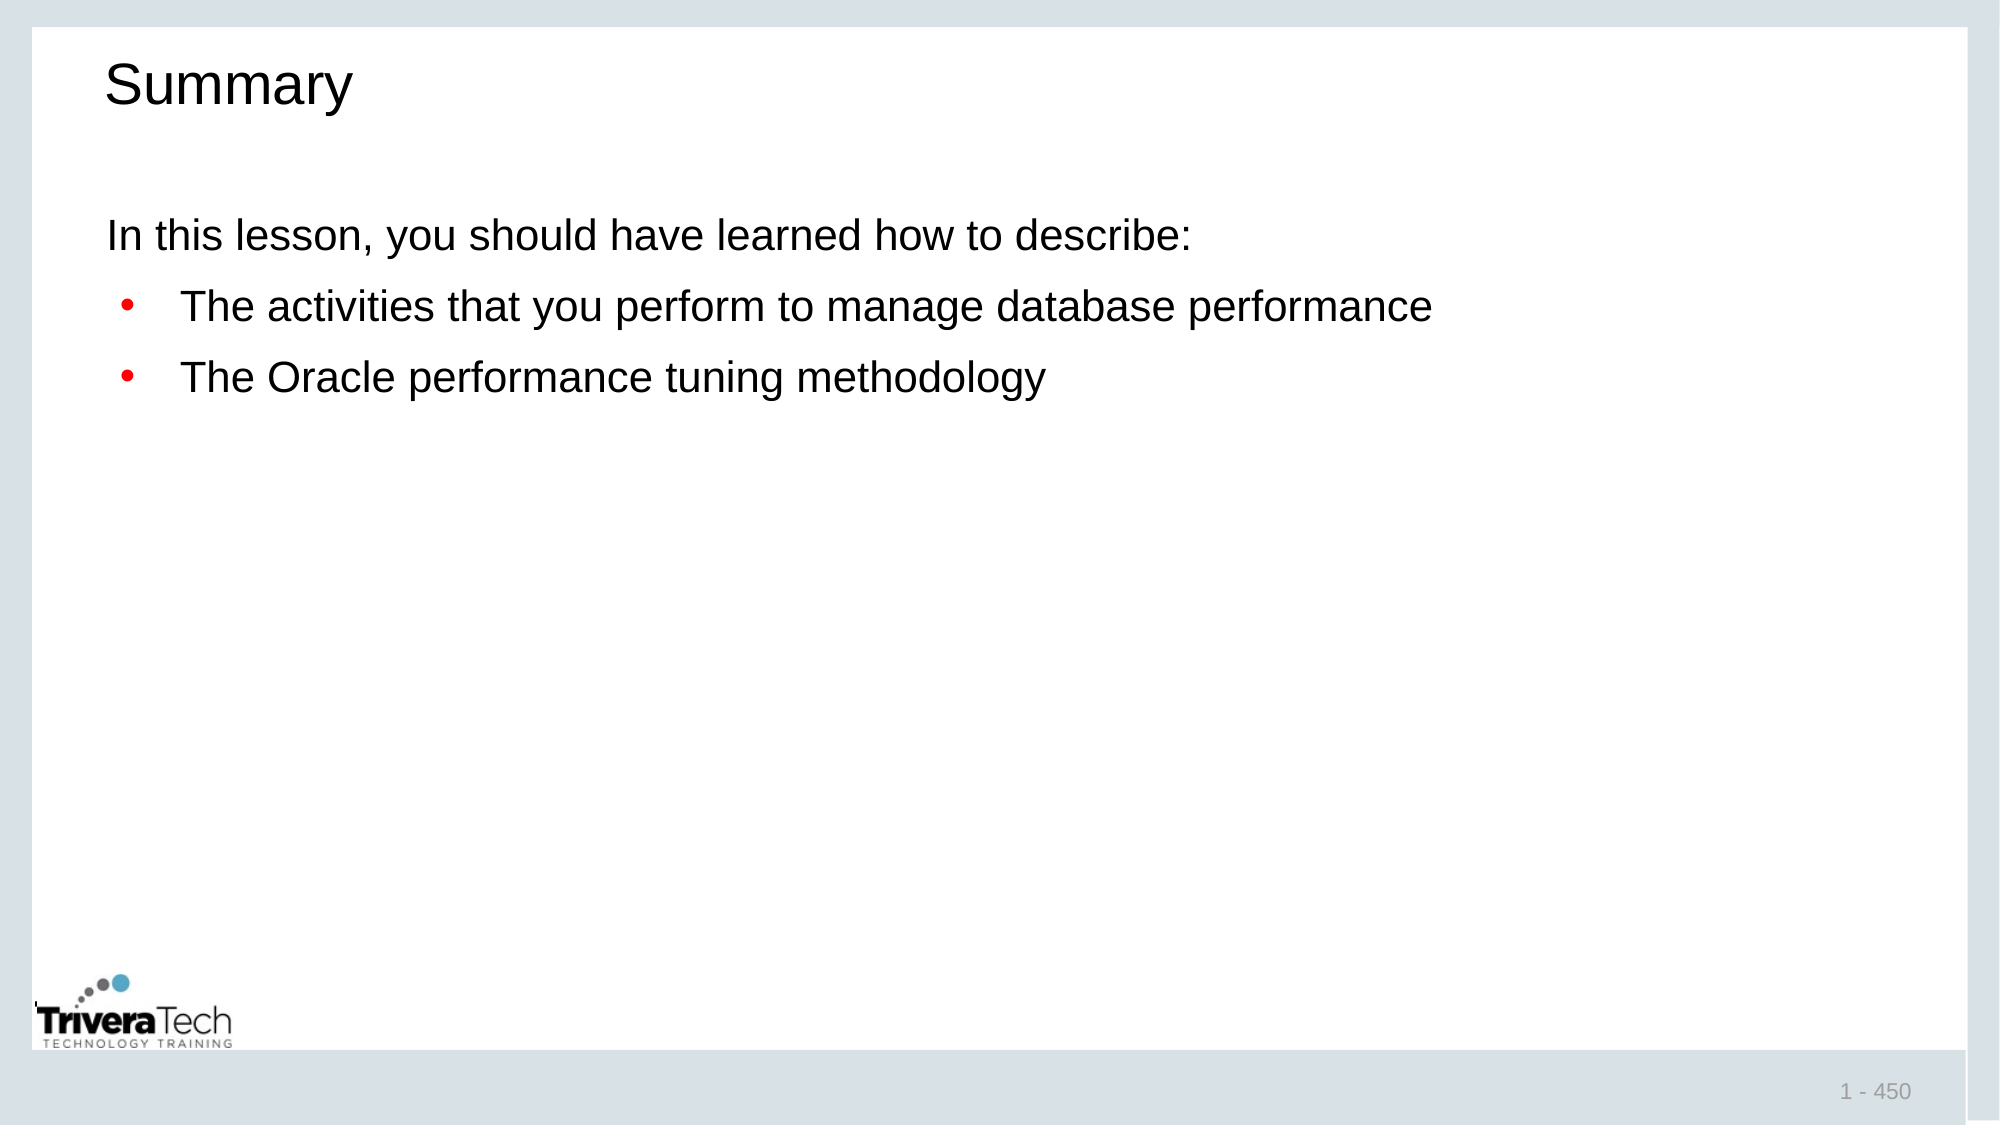

# Summary
In this lesson, you should have learned how to describe:
The activities that you perform to manage database performance
The Oracle performance tuning methodology